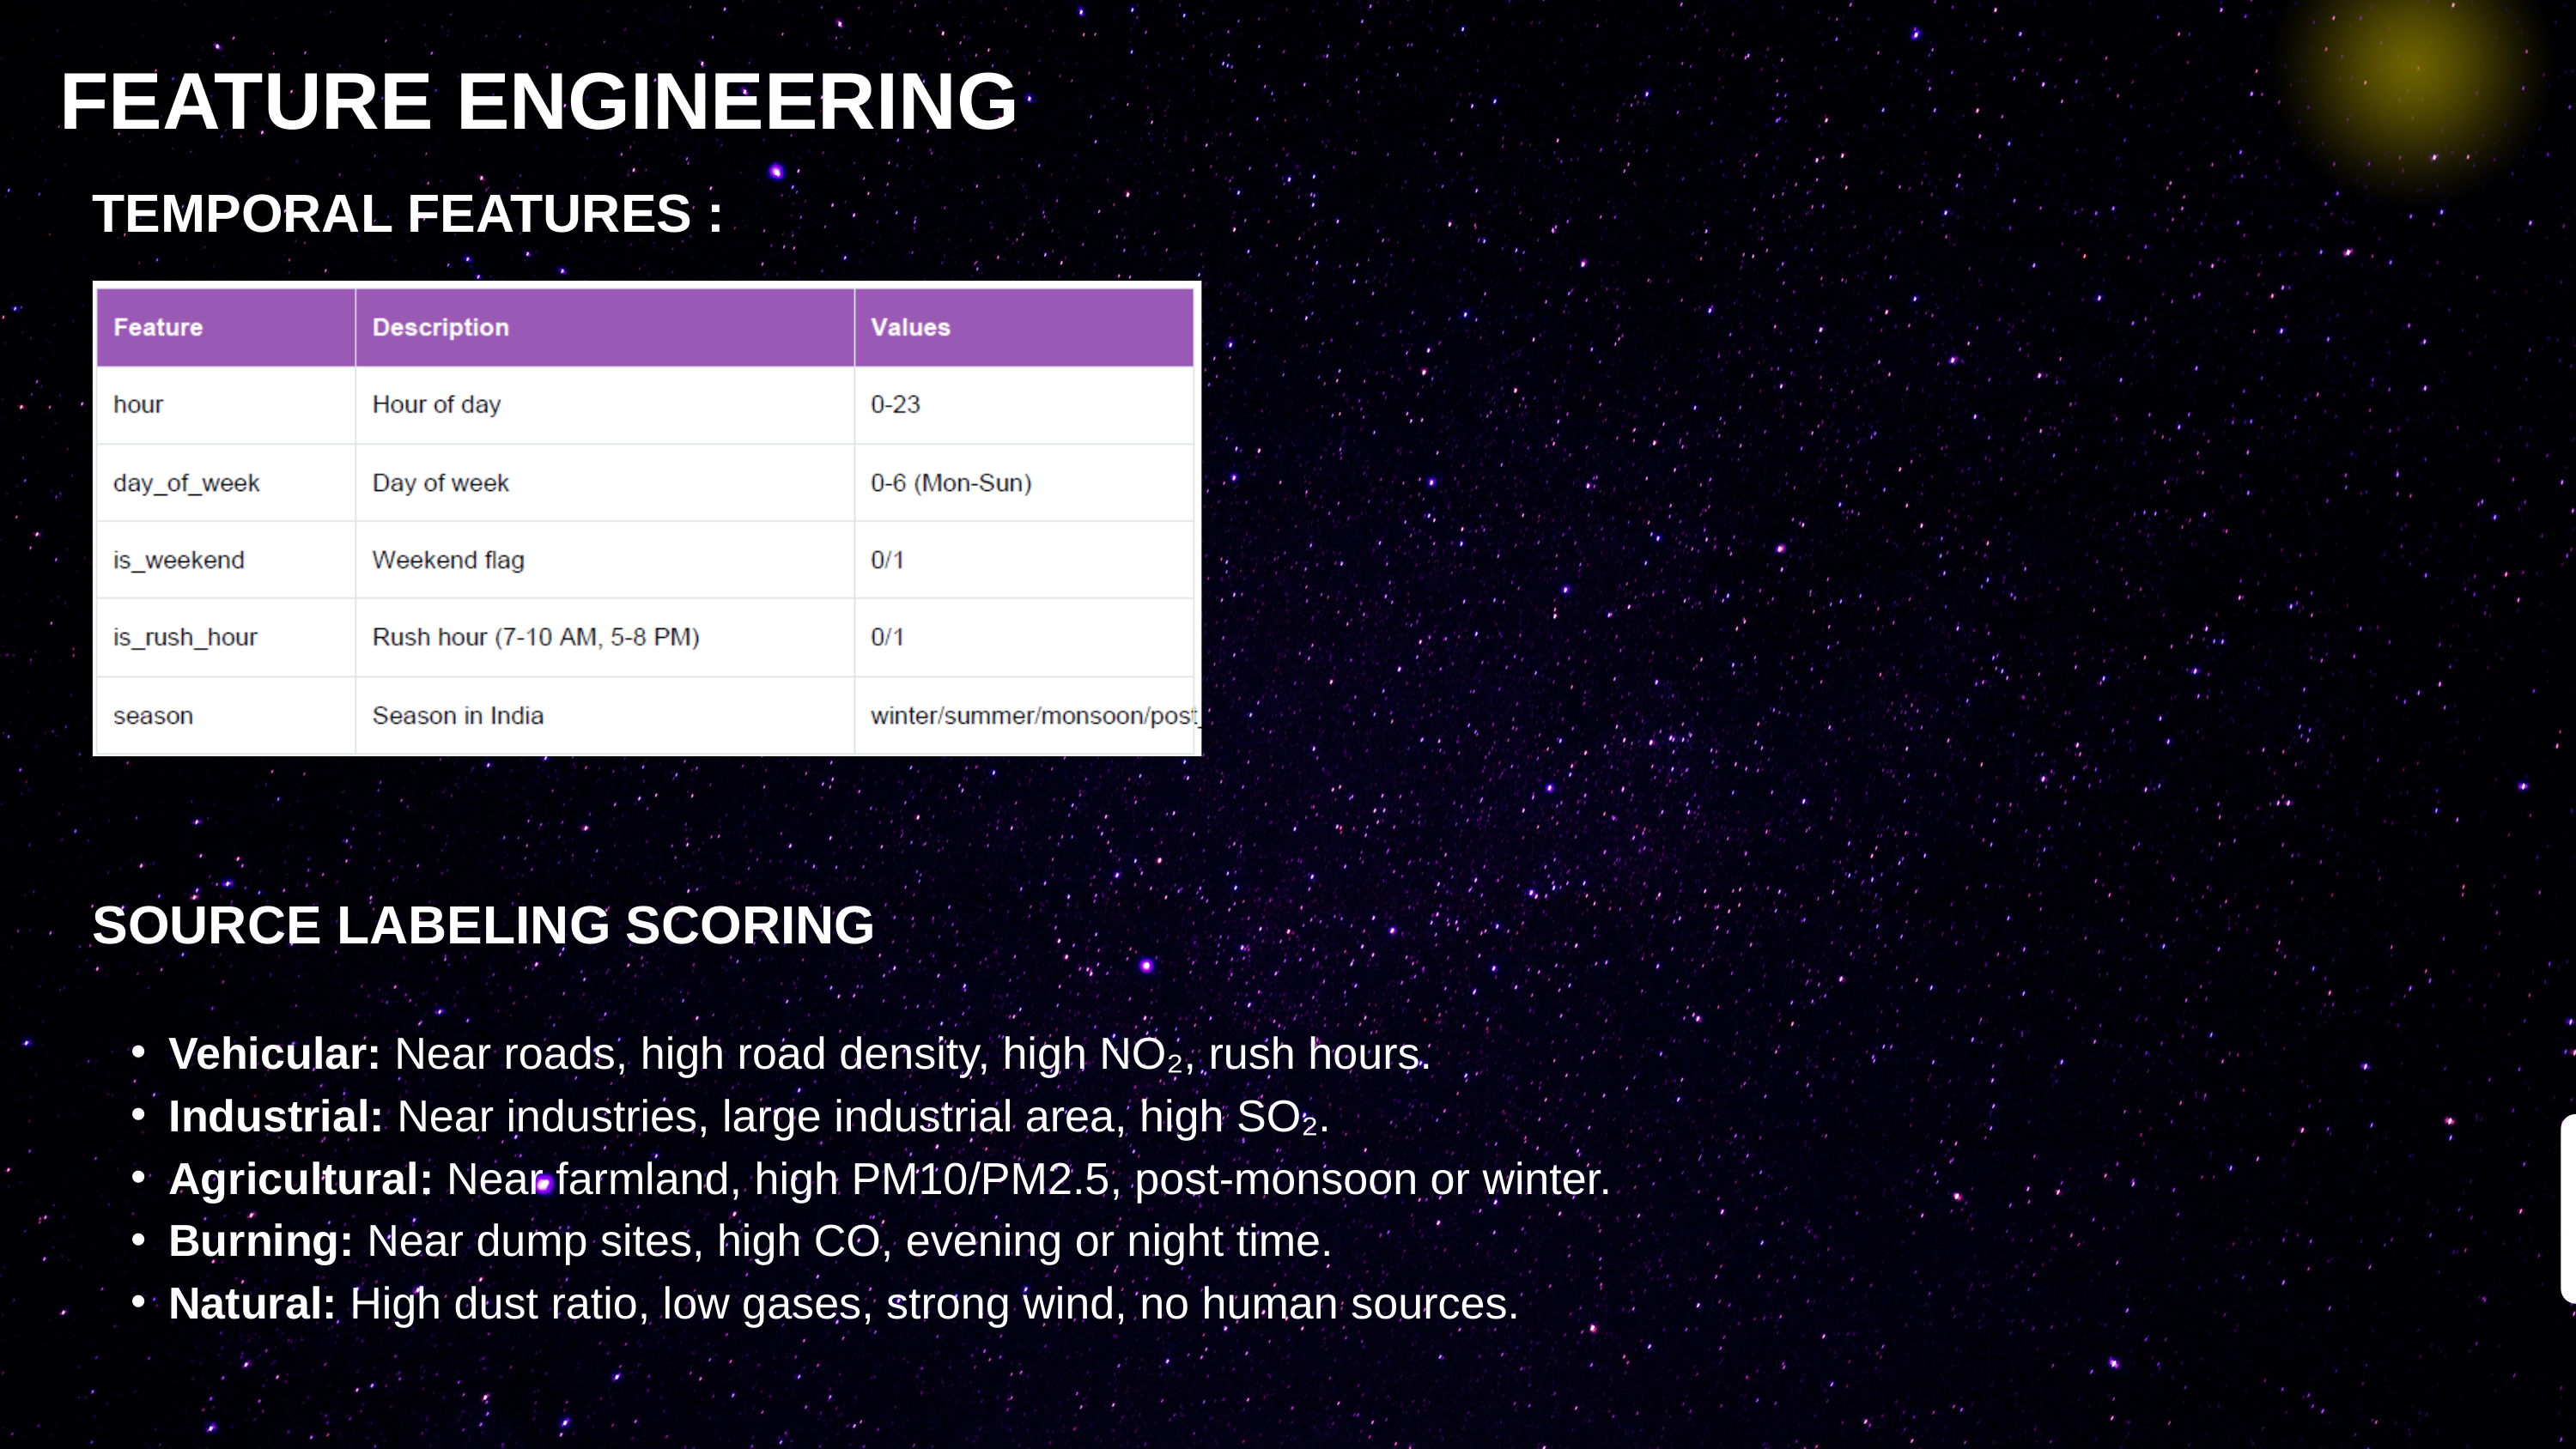

FEATURE ENGINEERING
TEMPORAL FEATURES :

SOURCE LABELING SCORING
Vehicular: Near roads, high road density, high NO₂, rush hours.
Industrial: Near industries, large industrial area, high SO₂.
Agricultural: Near farmland, high PM10/PM2.5, post-monsoon or winter.
Burning: Near dump sites, high CO, evening or night time.
Natural: High dust ratio, low gases, strong wind, no human sources.